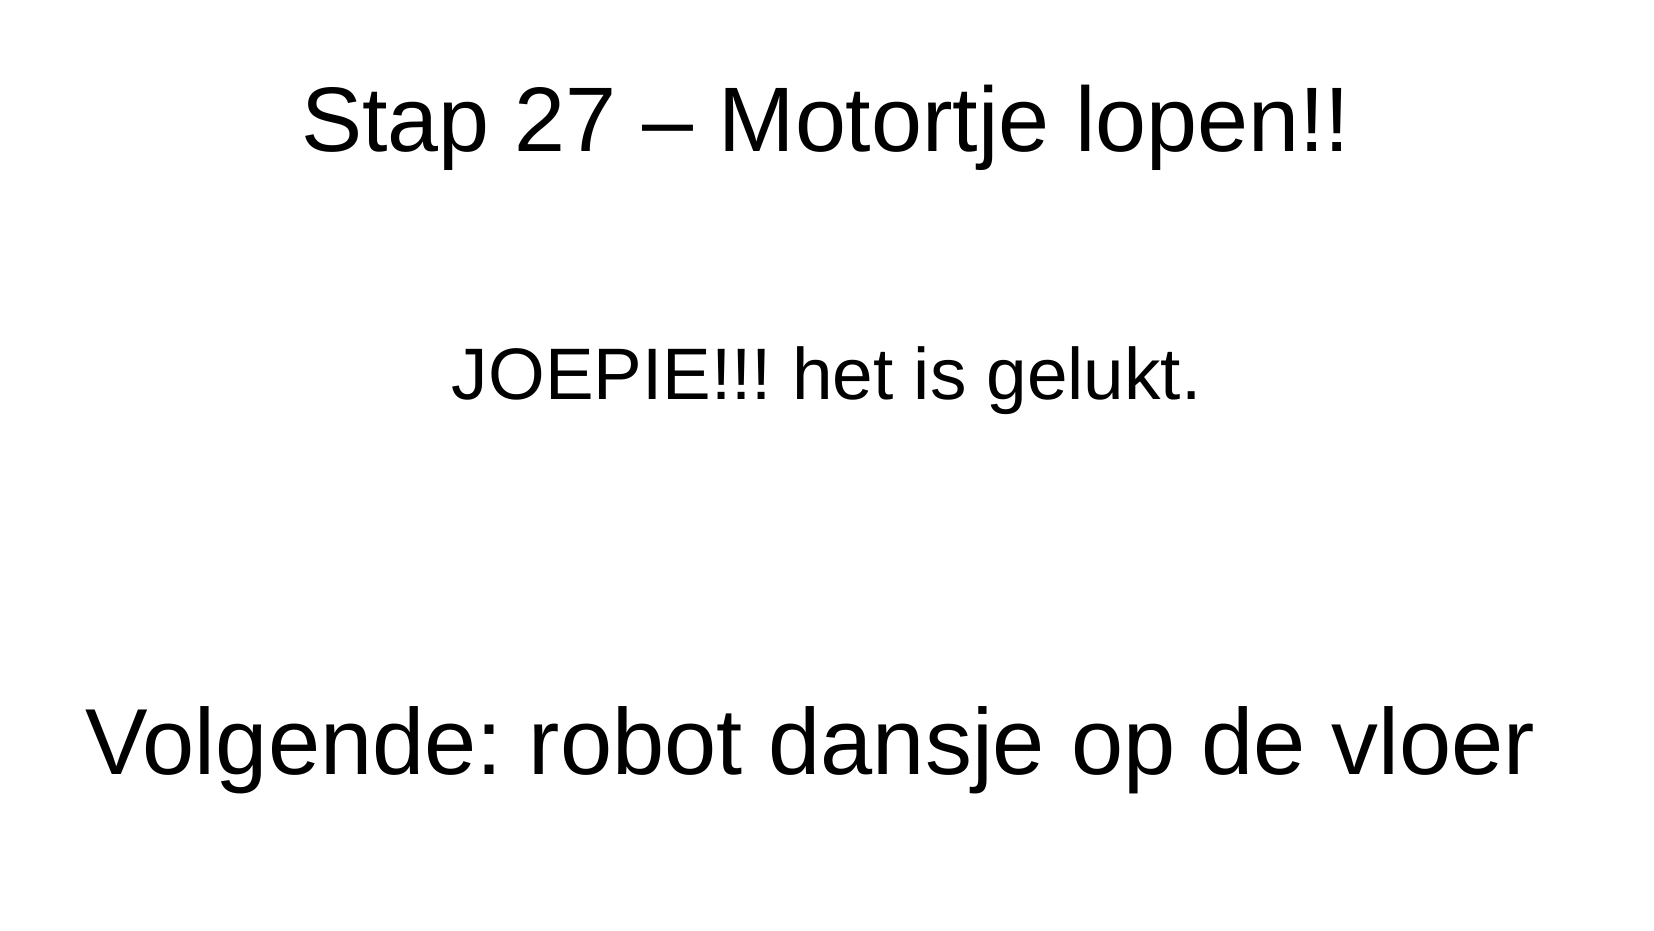

Stap 27 – Motortje lopen!!
JOEPIE!!! het is gelukt.
Volgende: robot dansje op de vloer